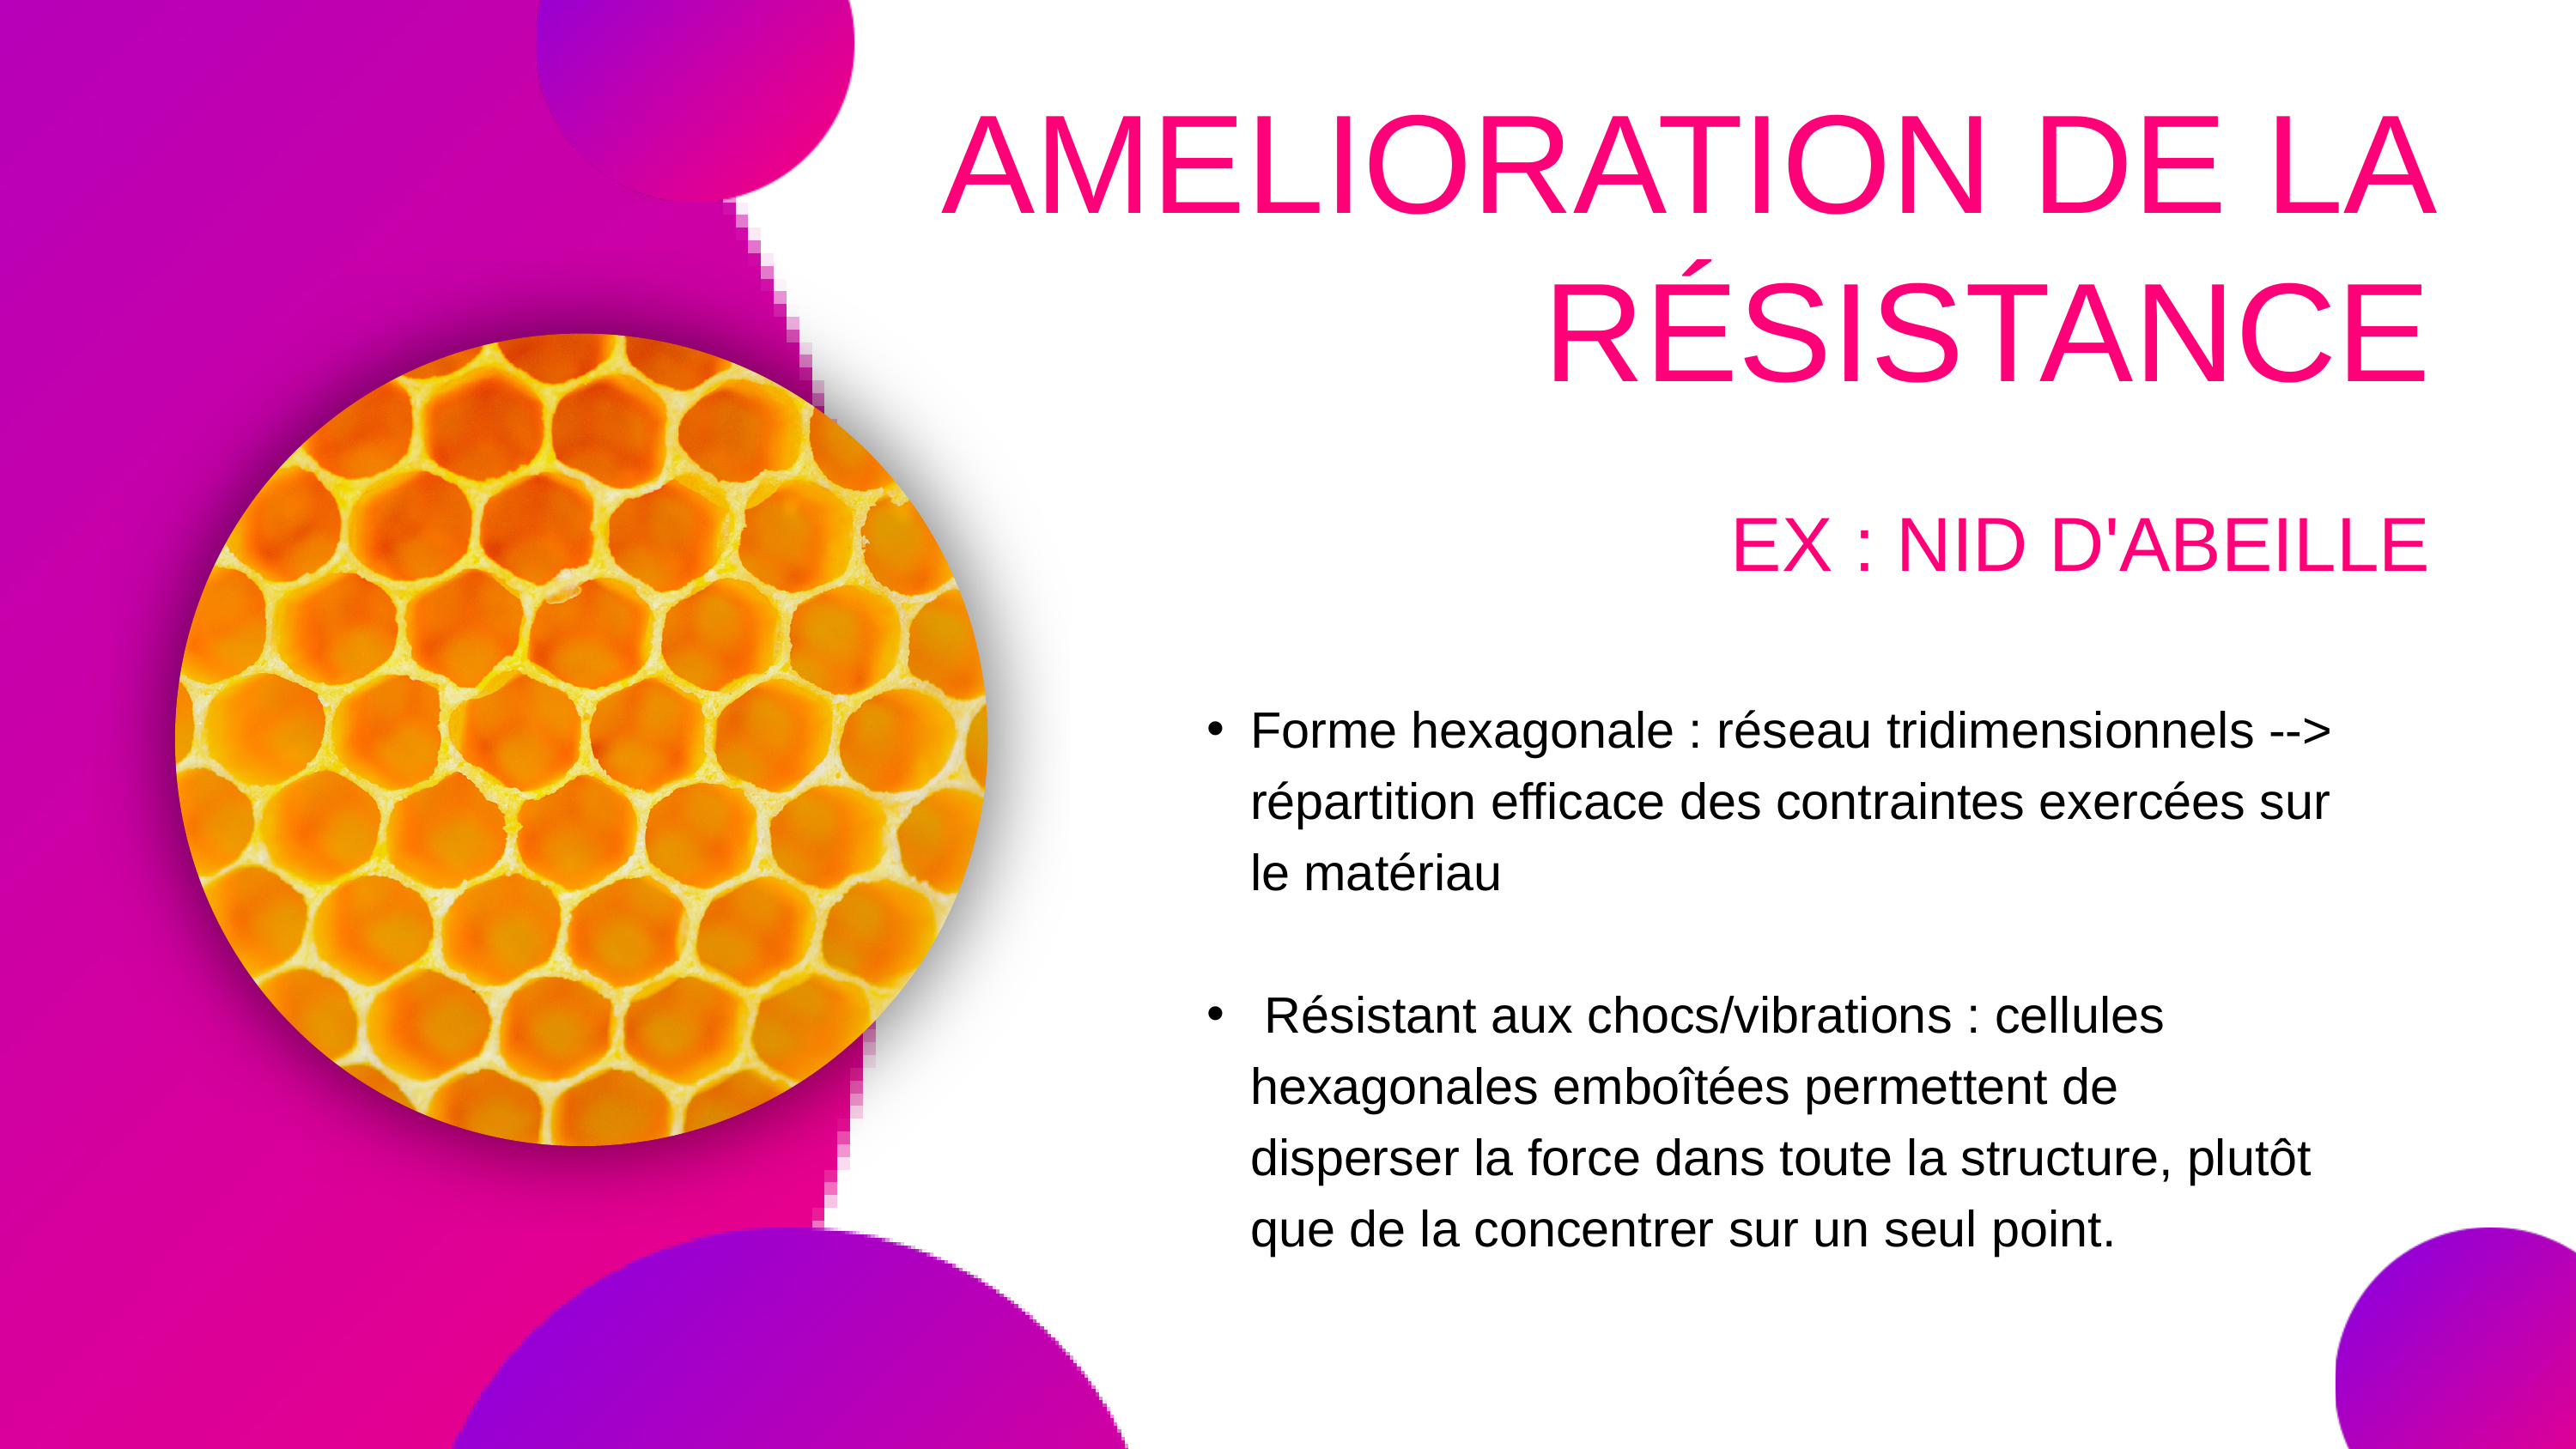

AMELIORATION DE LA RÉSISTANCE

EX : NID D'ABEILLE
Forme hexagonale : réseau tridimensionnels --> répartition efficace des contraintes exercées sur le matériau

 Résistant aux chocs/vibrations : cellules hexagonales emboîtées permettent de disperser la force dans toute la structure, plutôt que de la concentrer sur un seul point.